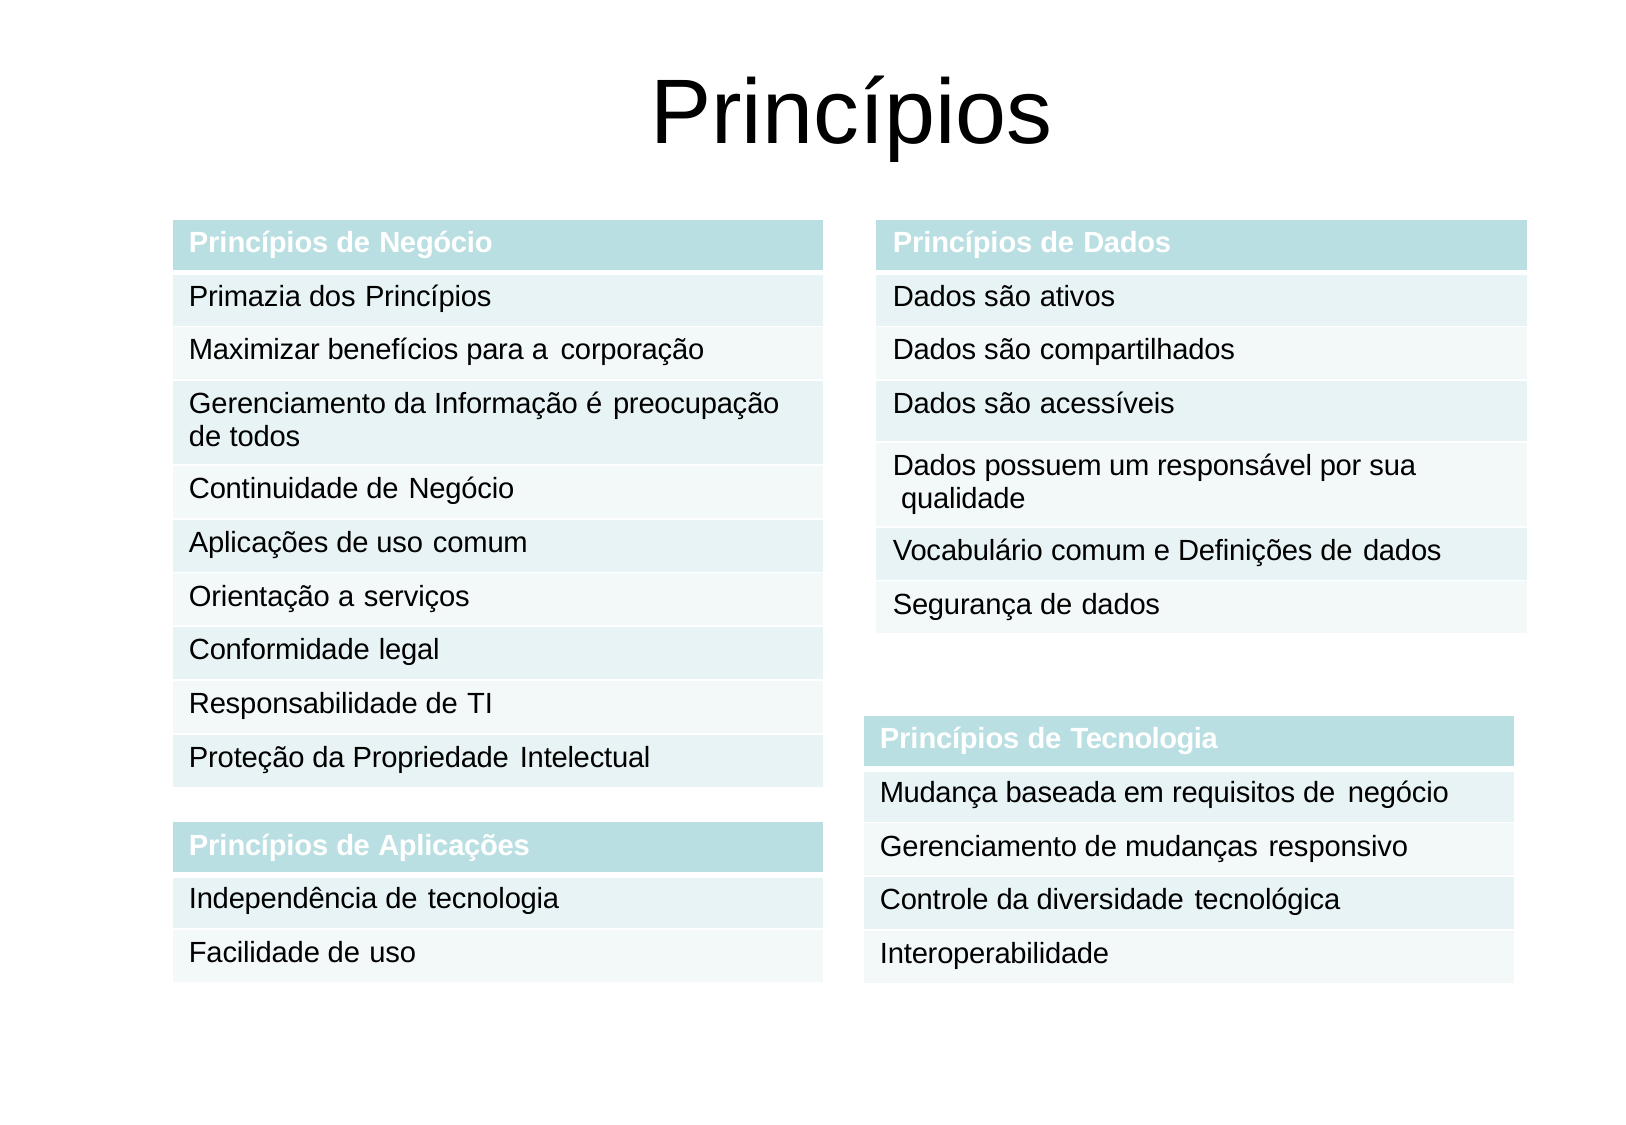

# Princípios
| Princípios de Dados |
| --- |
| Dados são ativos |
| Dados são compartilhados |
| Dados são acessíveis |
| Dados possuem um responsável por sua qualidade |
| Vocabulário comum e Definições de dados |
| Segurança de dados |
| Princípios de Negócio |
| --- |
| Primazia dos Princípios |
| Maximizar benefícios para a corporação |
| Gerenciamento da Informação é preocupação de todos |
| Continuidade de Negócio |
| Aplicações de uso comum |
| Orientação a serviços |
| Conformidade legal |
| Responsabilidade de TI |
| Proteção da Propriedade Intelectual |
| Princípios de Tecnologia |
| --- |
| Mudança baseada em requisitos de negócio |
| Gerenciamento de mudanças responsivo |
| Controle da diversidade tecnológica |
| Interoperabilidade |
| Princípios de Aplicações |
| --- |
| Independência de tecnologia |
| Facilidade de uso |